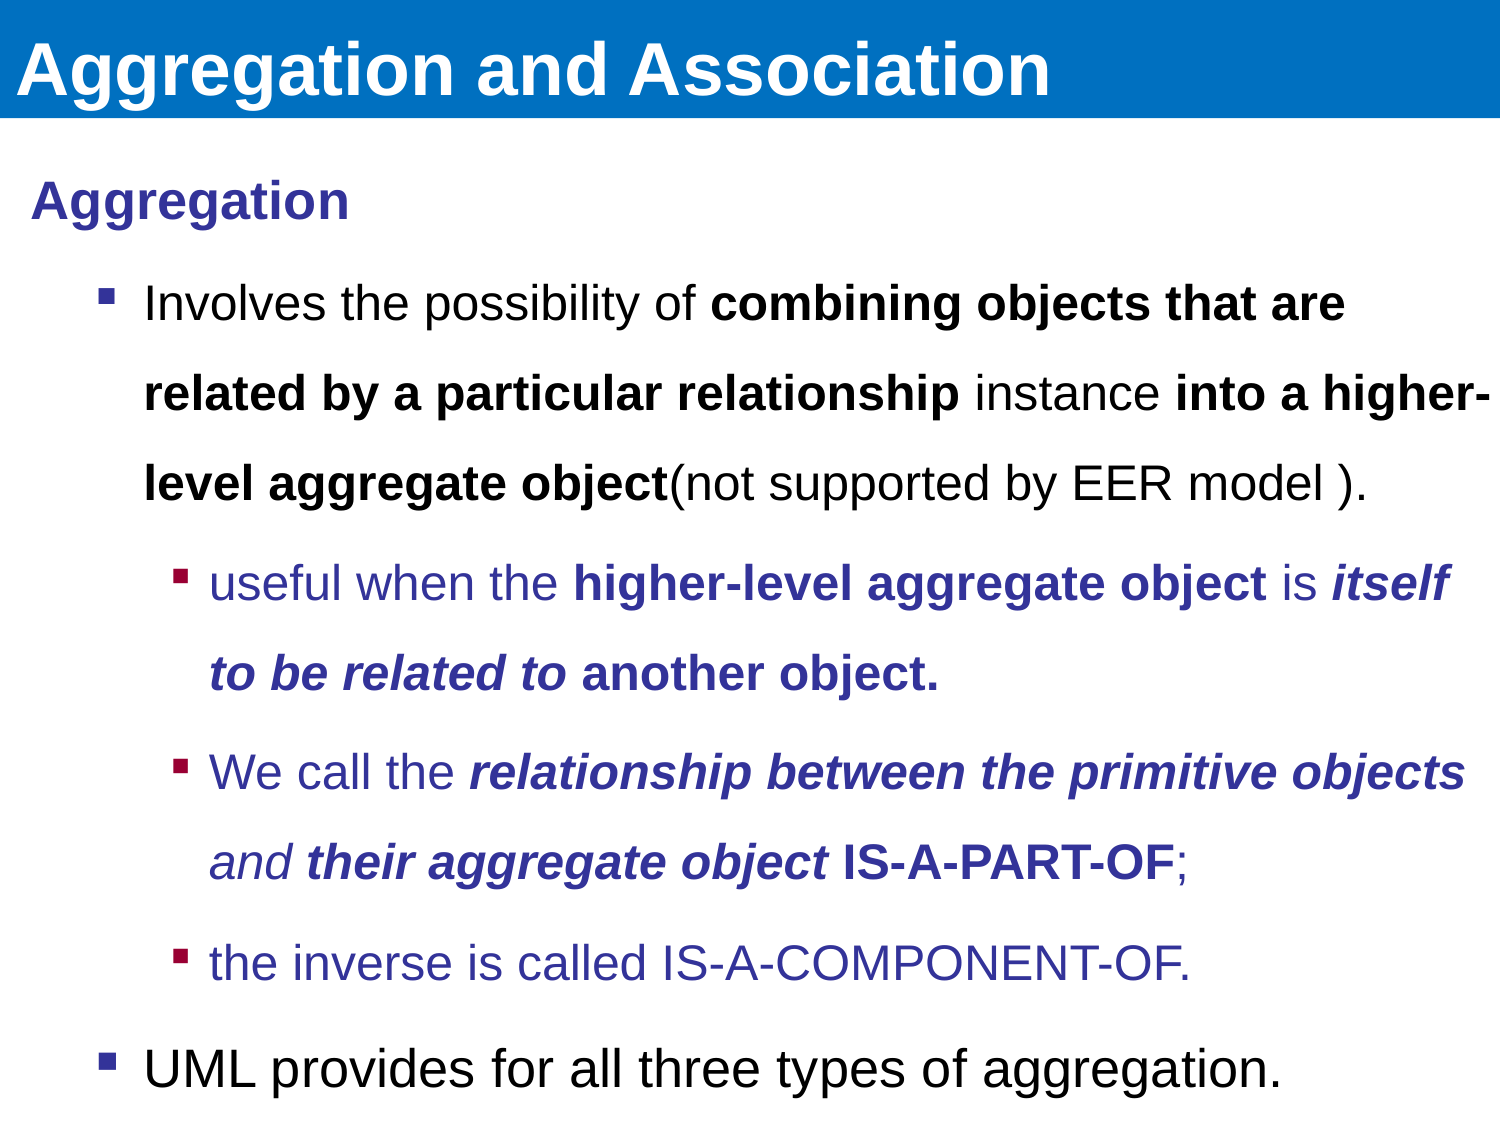

# Aggregation and Association
Aggregation
Involves the possibility of combining objects that are related by a particular relationship instance into a higher-level aggregate object(not supported by EER model ).
useful when the higher-level aggregate object is itself to be related to another object.
We call the relationship between the primitive objects and their aggregate object IS-A-PART-OF;
the inverse is called IS-A-COMPONENT-OF.
UML provides for all three types of aggregation.